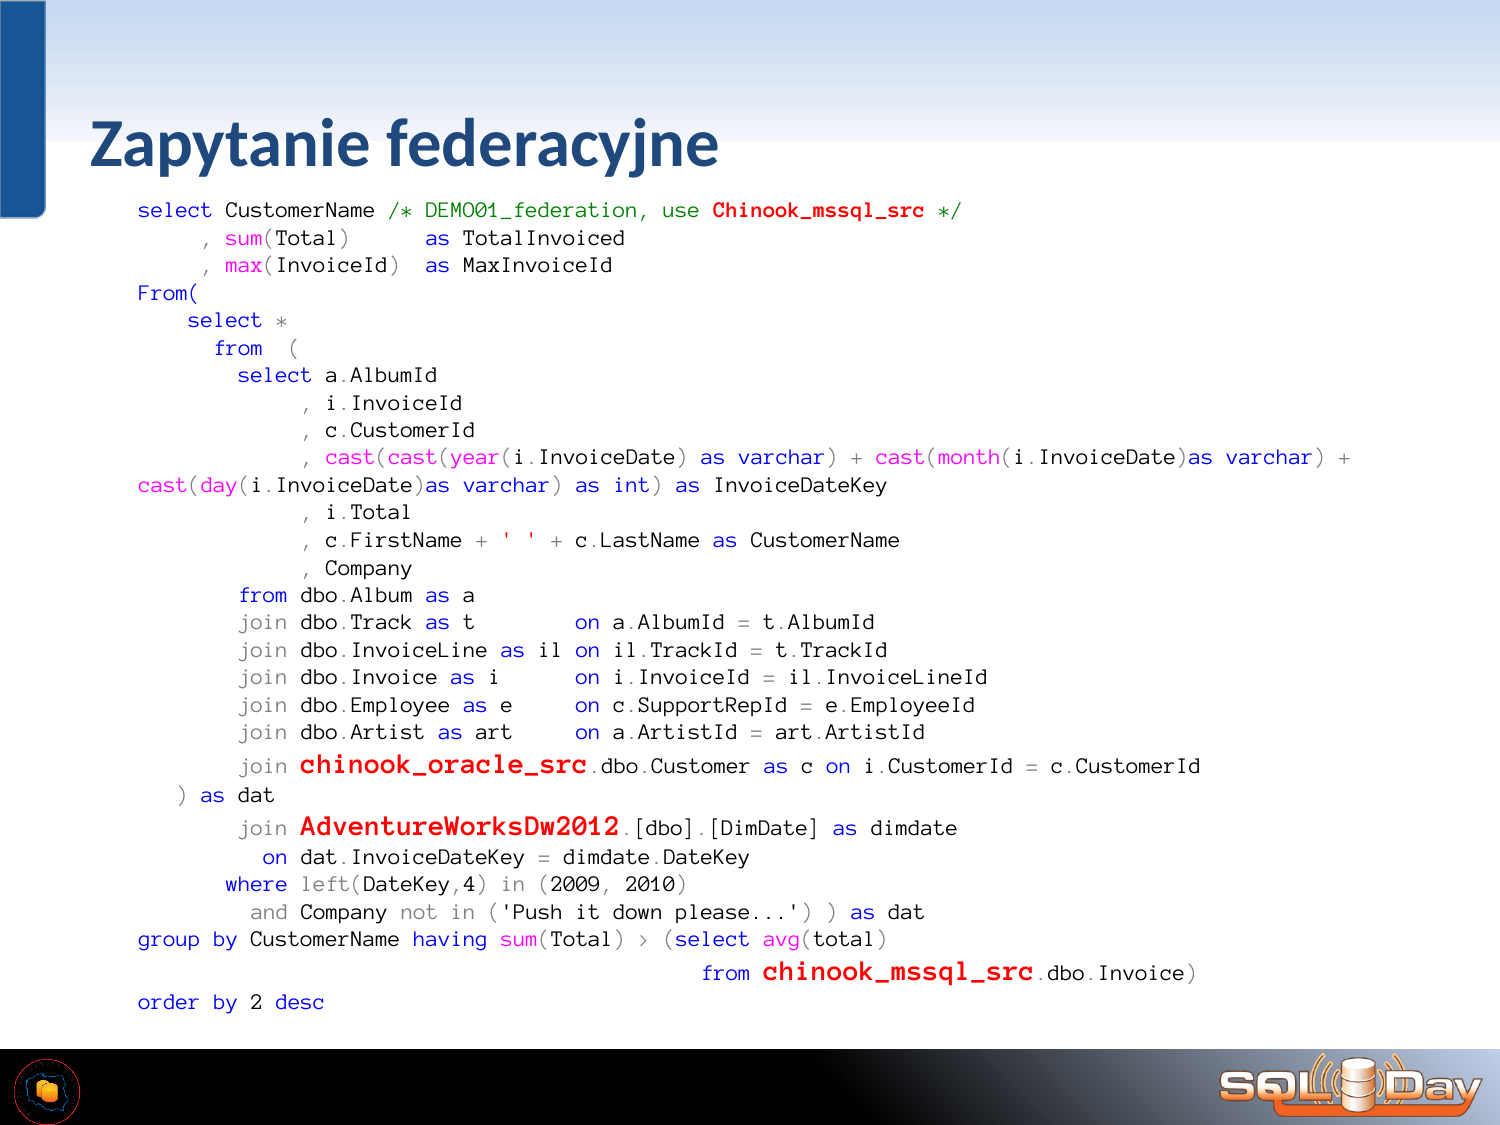

# Zapytanie federacyjne
select CustomerName /* DEMO01_federation, use Chinook_mssql_src */
     , sum(Total)      as TotalInvoiced
     , max(InvoiceId)  as MaxInvoiceId
From(
    select *
      from  (
        select a.AlbumId
             , i.InvoiceId
             , c.CustomerId
             , cast(cast(year(i.InvoiceDate) as varchar) + cast(month(i.InvoiceDate)as varchar) + cast(day(i.InvoiceDate)as varchar) as int) as InvoiceDateKey
             , i.Total
             , c.FirstName + ' ' + c.LastName as CustomerName
             , Company
        from dbo.Album as a
        join dbo.Track as t        on a.AlbumId = t.AlbumId
        join dbo.InvoiceLine as il on il.TrackId = t.TrackId
        join dbo.Invoice as i      on i.InvoiceId = il.InvoiceLineId
        join dbo.Employee as e     on c.SupportRepId = e.EmployeeId
        join dbo.Artist as art     on a.ArtistId = art.ArtistId
        join chinook_oracle_src.dbo.Customer as c on i.CustomerId = c.CustomerId
   ) as dat
        join AdventureWorksDw2012.[dbo].[DimDate] as dimdate
          on dat.InvoiceDateKey = dimdate.DateKey
       where left(DateKey,4) in (2009, 2010)
         and Company not in ('Push it down please...') ) as dat
group by CustomerName having sum(Total) > (select avg(total)
                                             from chinook_mssql_src.dbo.Invoice)
order by 2 desc